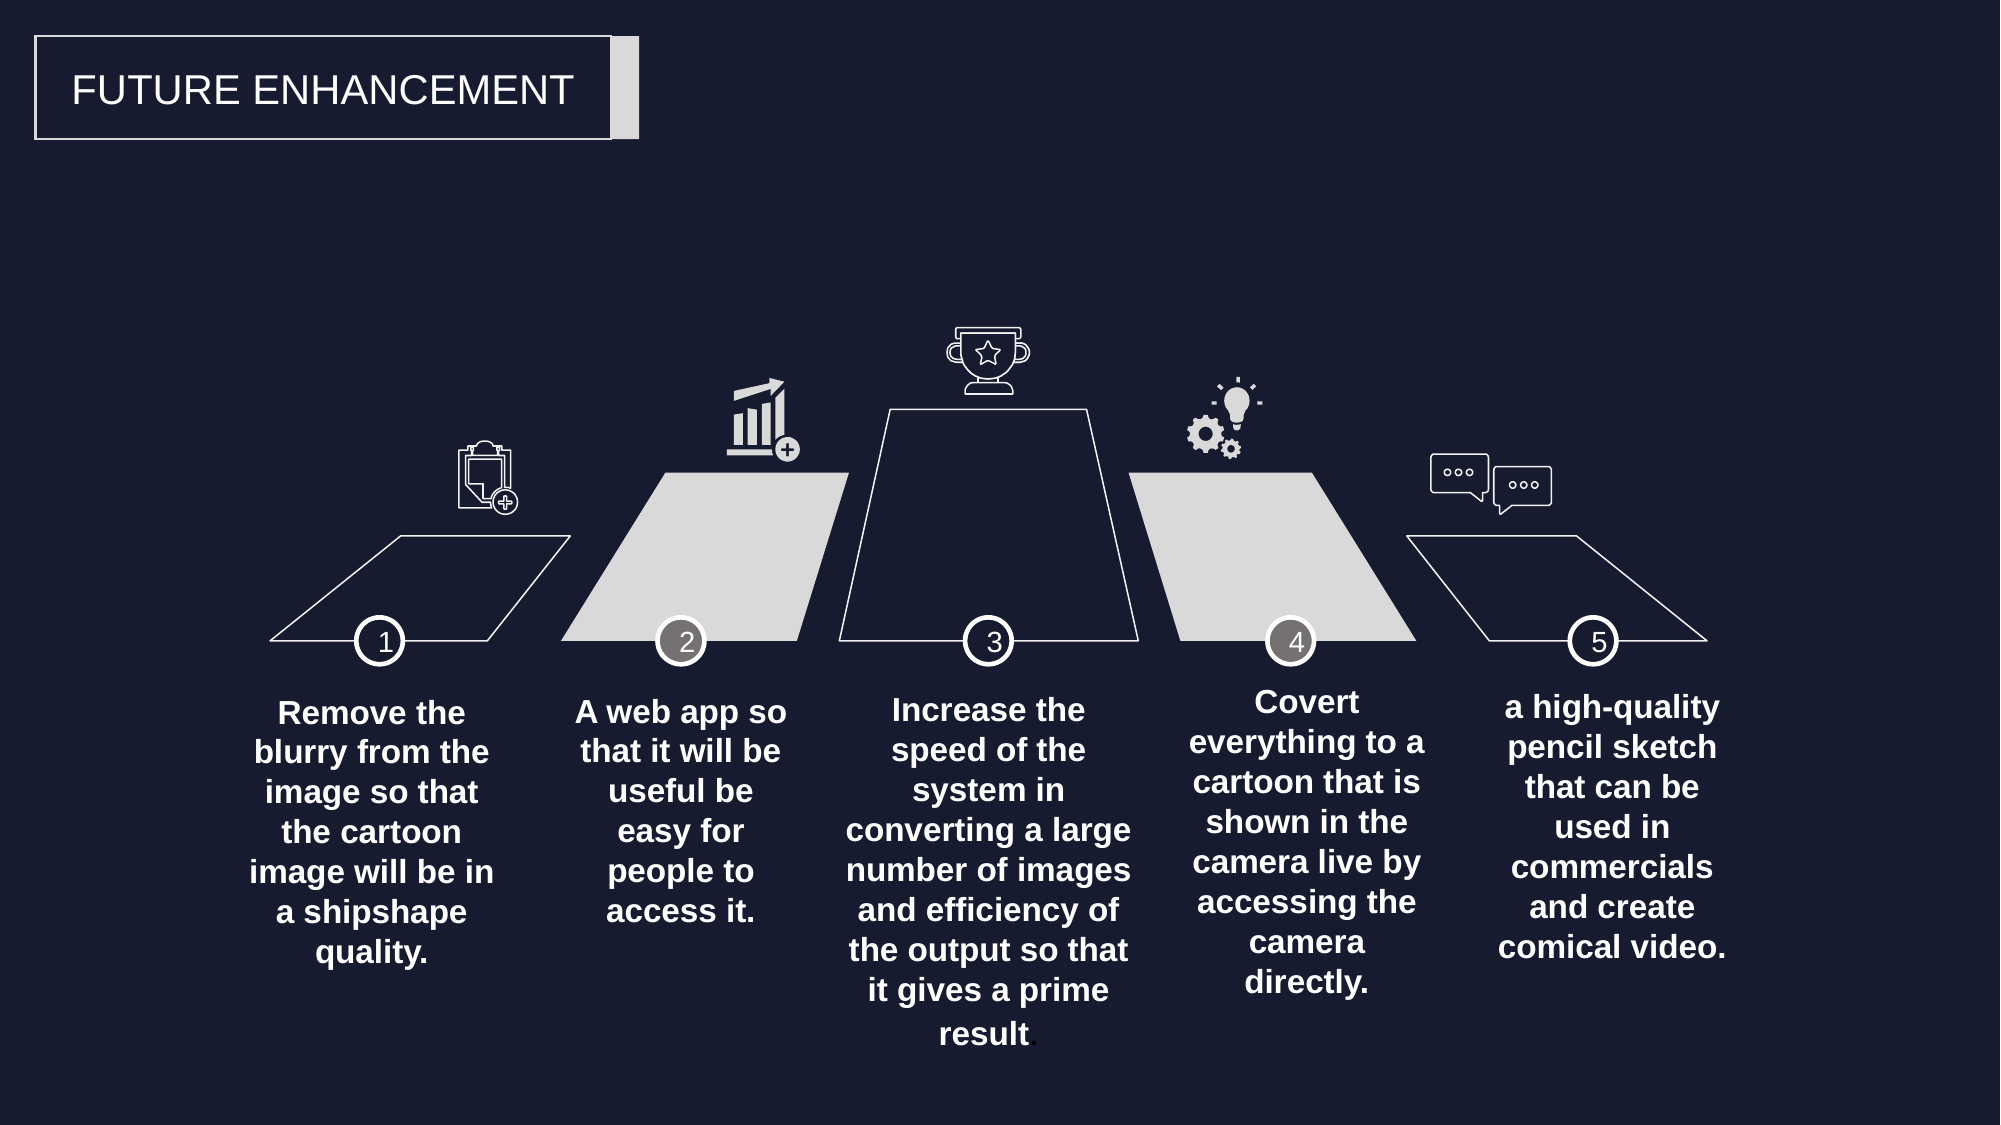

FUTURE ENHANCEMENT

1
2
3
4
5
Covert everything to a cartoon that is shown in the camera live by accessing the camera directly.

a high-quality pencil sketch that can be used in commercials and create comical video.

Increase the speed of the system in converting a large number of images and efficiency of the output so that it gives a prime result.
A web app so that it will be useful be easy for people to access it.

Remove the blurry from the image so that the cartoon image will be in a shipshape quality.